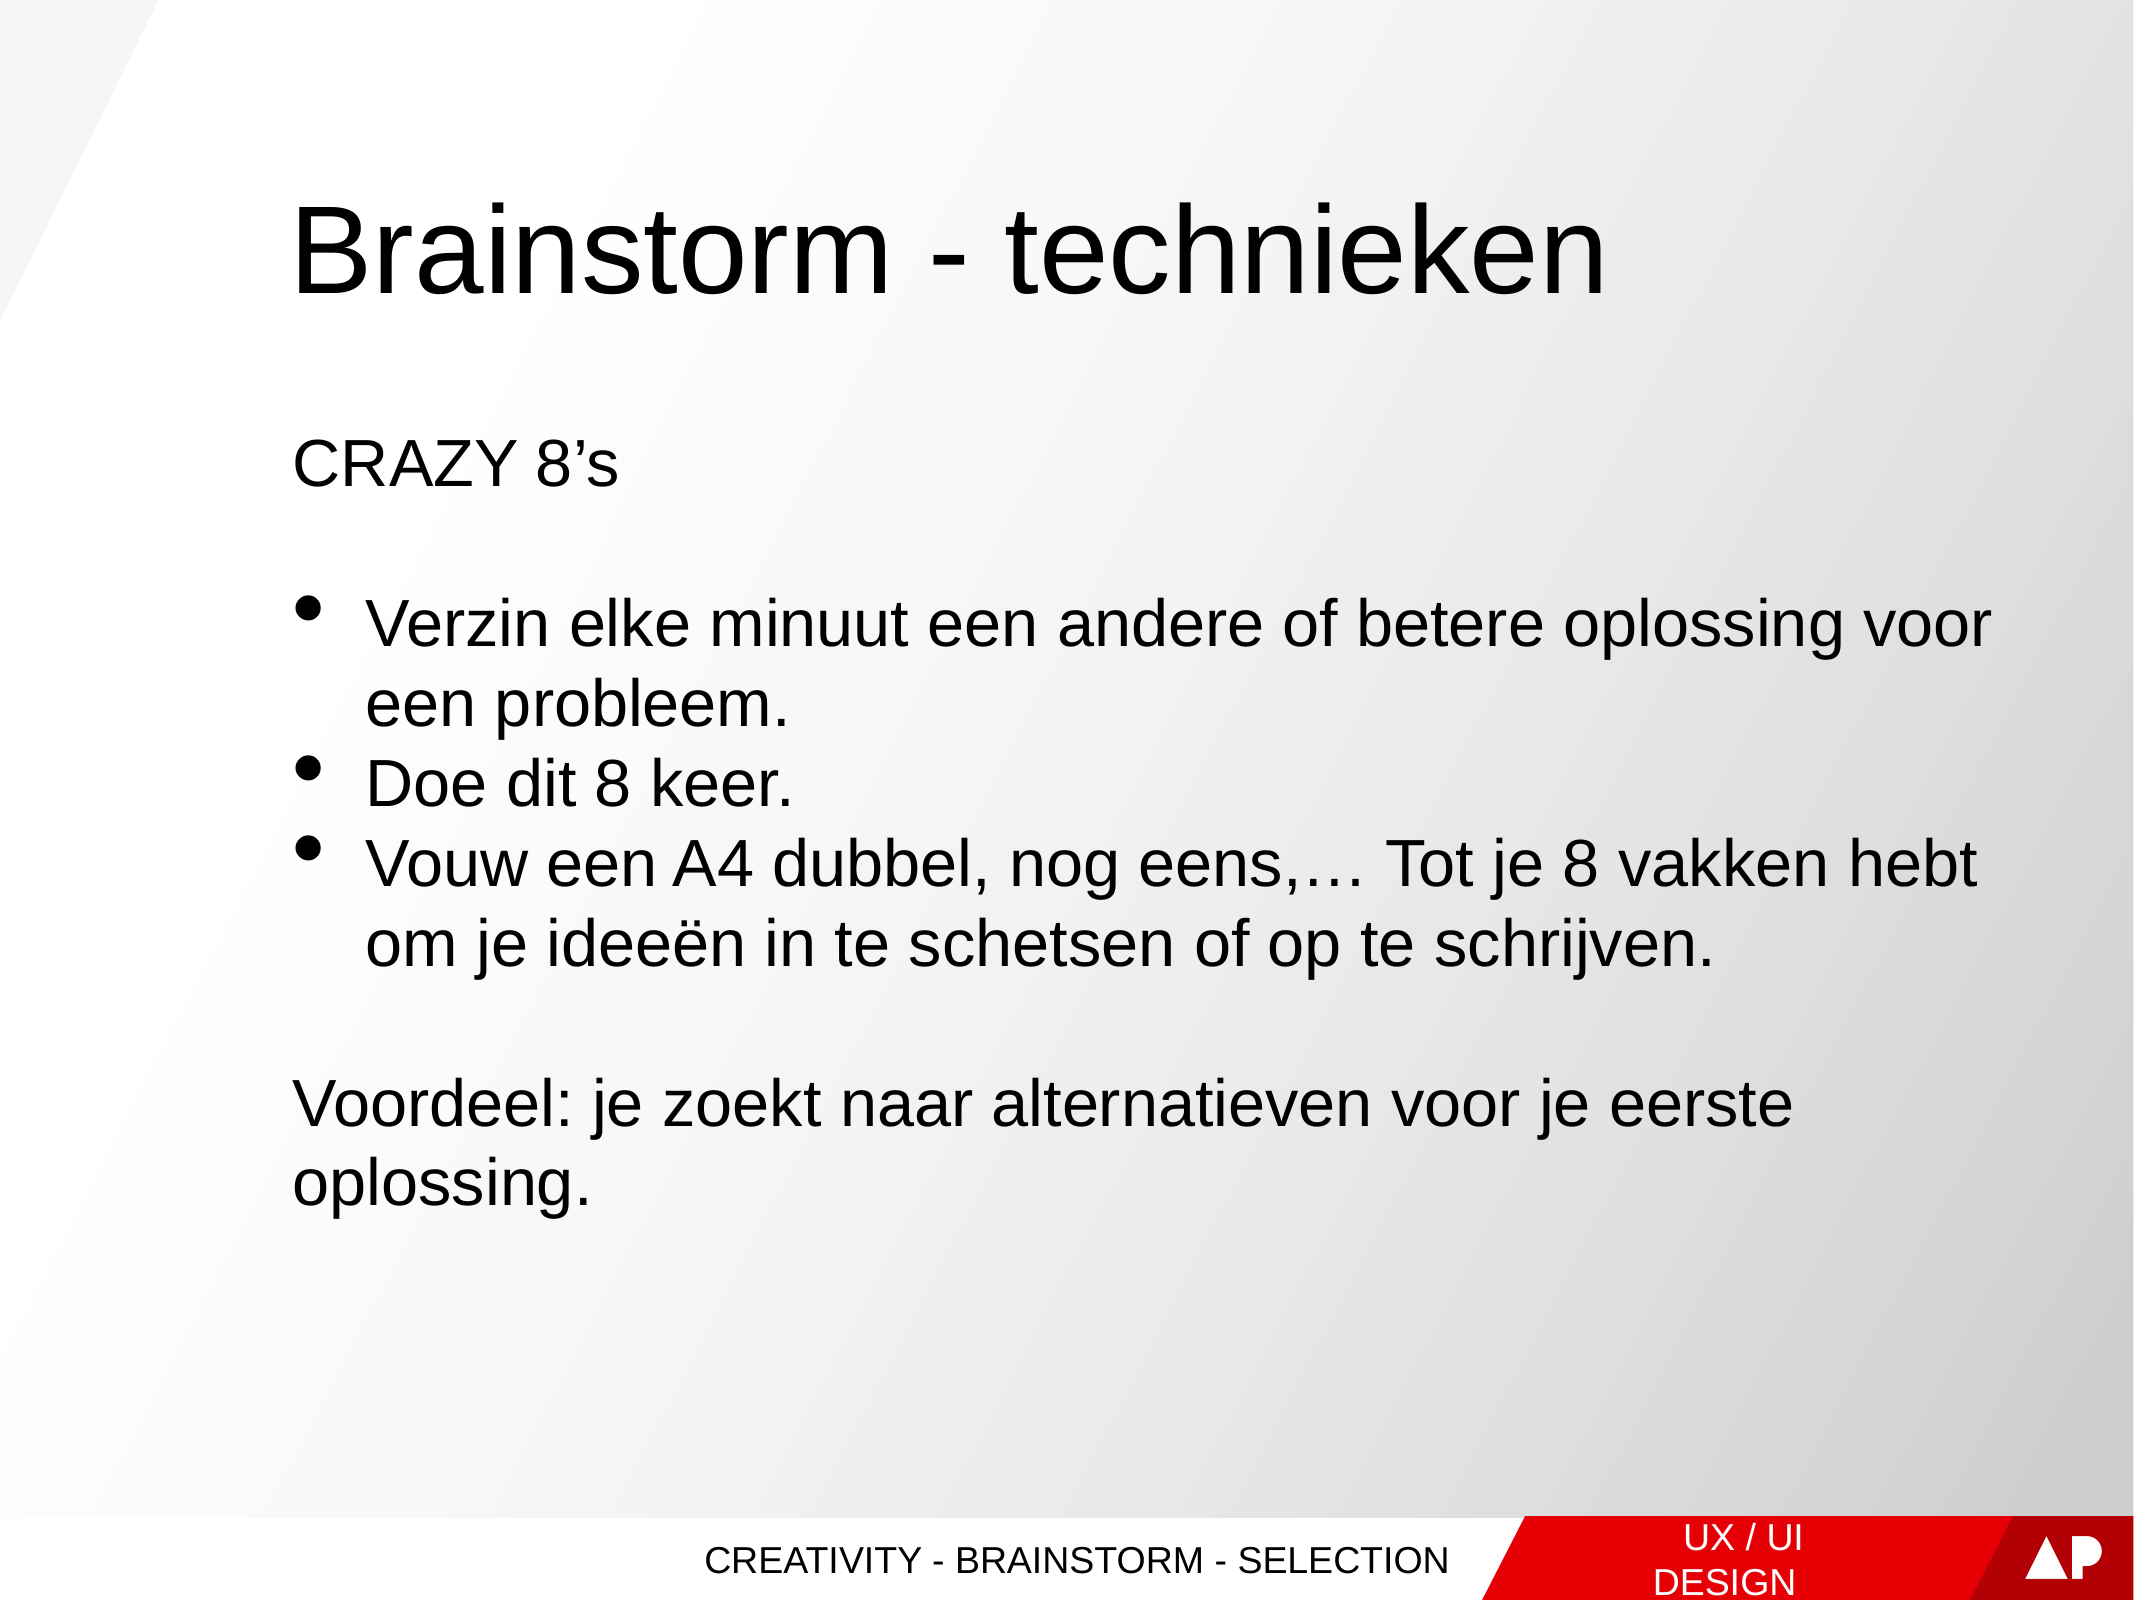

# Brainstorm - technieken
CRAZY 8’s

Verzin elke minuut een andere of betere oplossing voor een probleem.
Doe dit 8 keer.
Vouw een A4 dubbel, nog eens,… Tot je 8 vakken hebt om je ideeën in te schetsen of op te schrijven.

Voordeel: je zoekt naar alternatieven voor je eerste oplossing.
CREATIVITY - BRAINSTORM - SELECTION